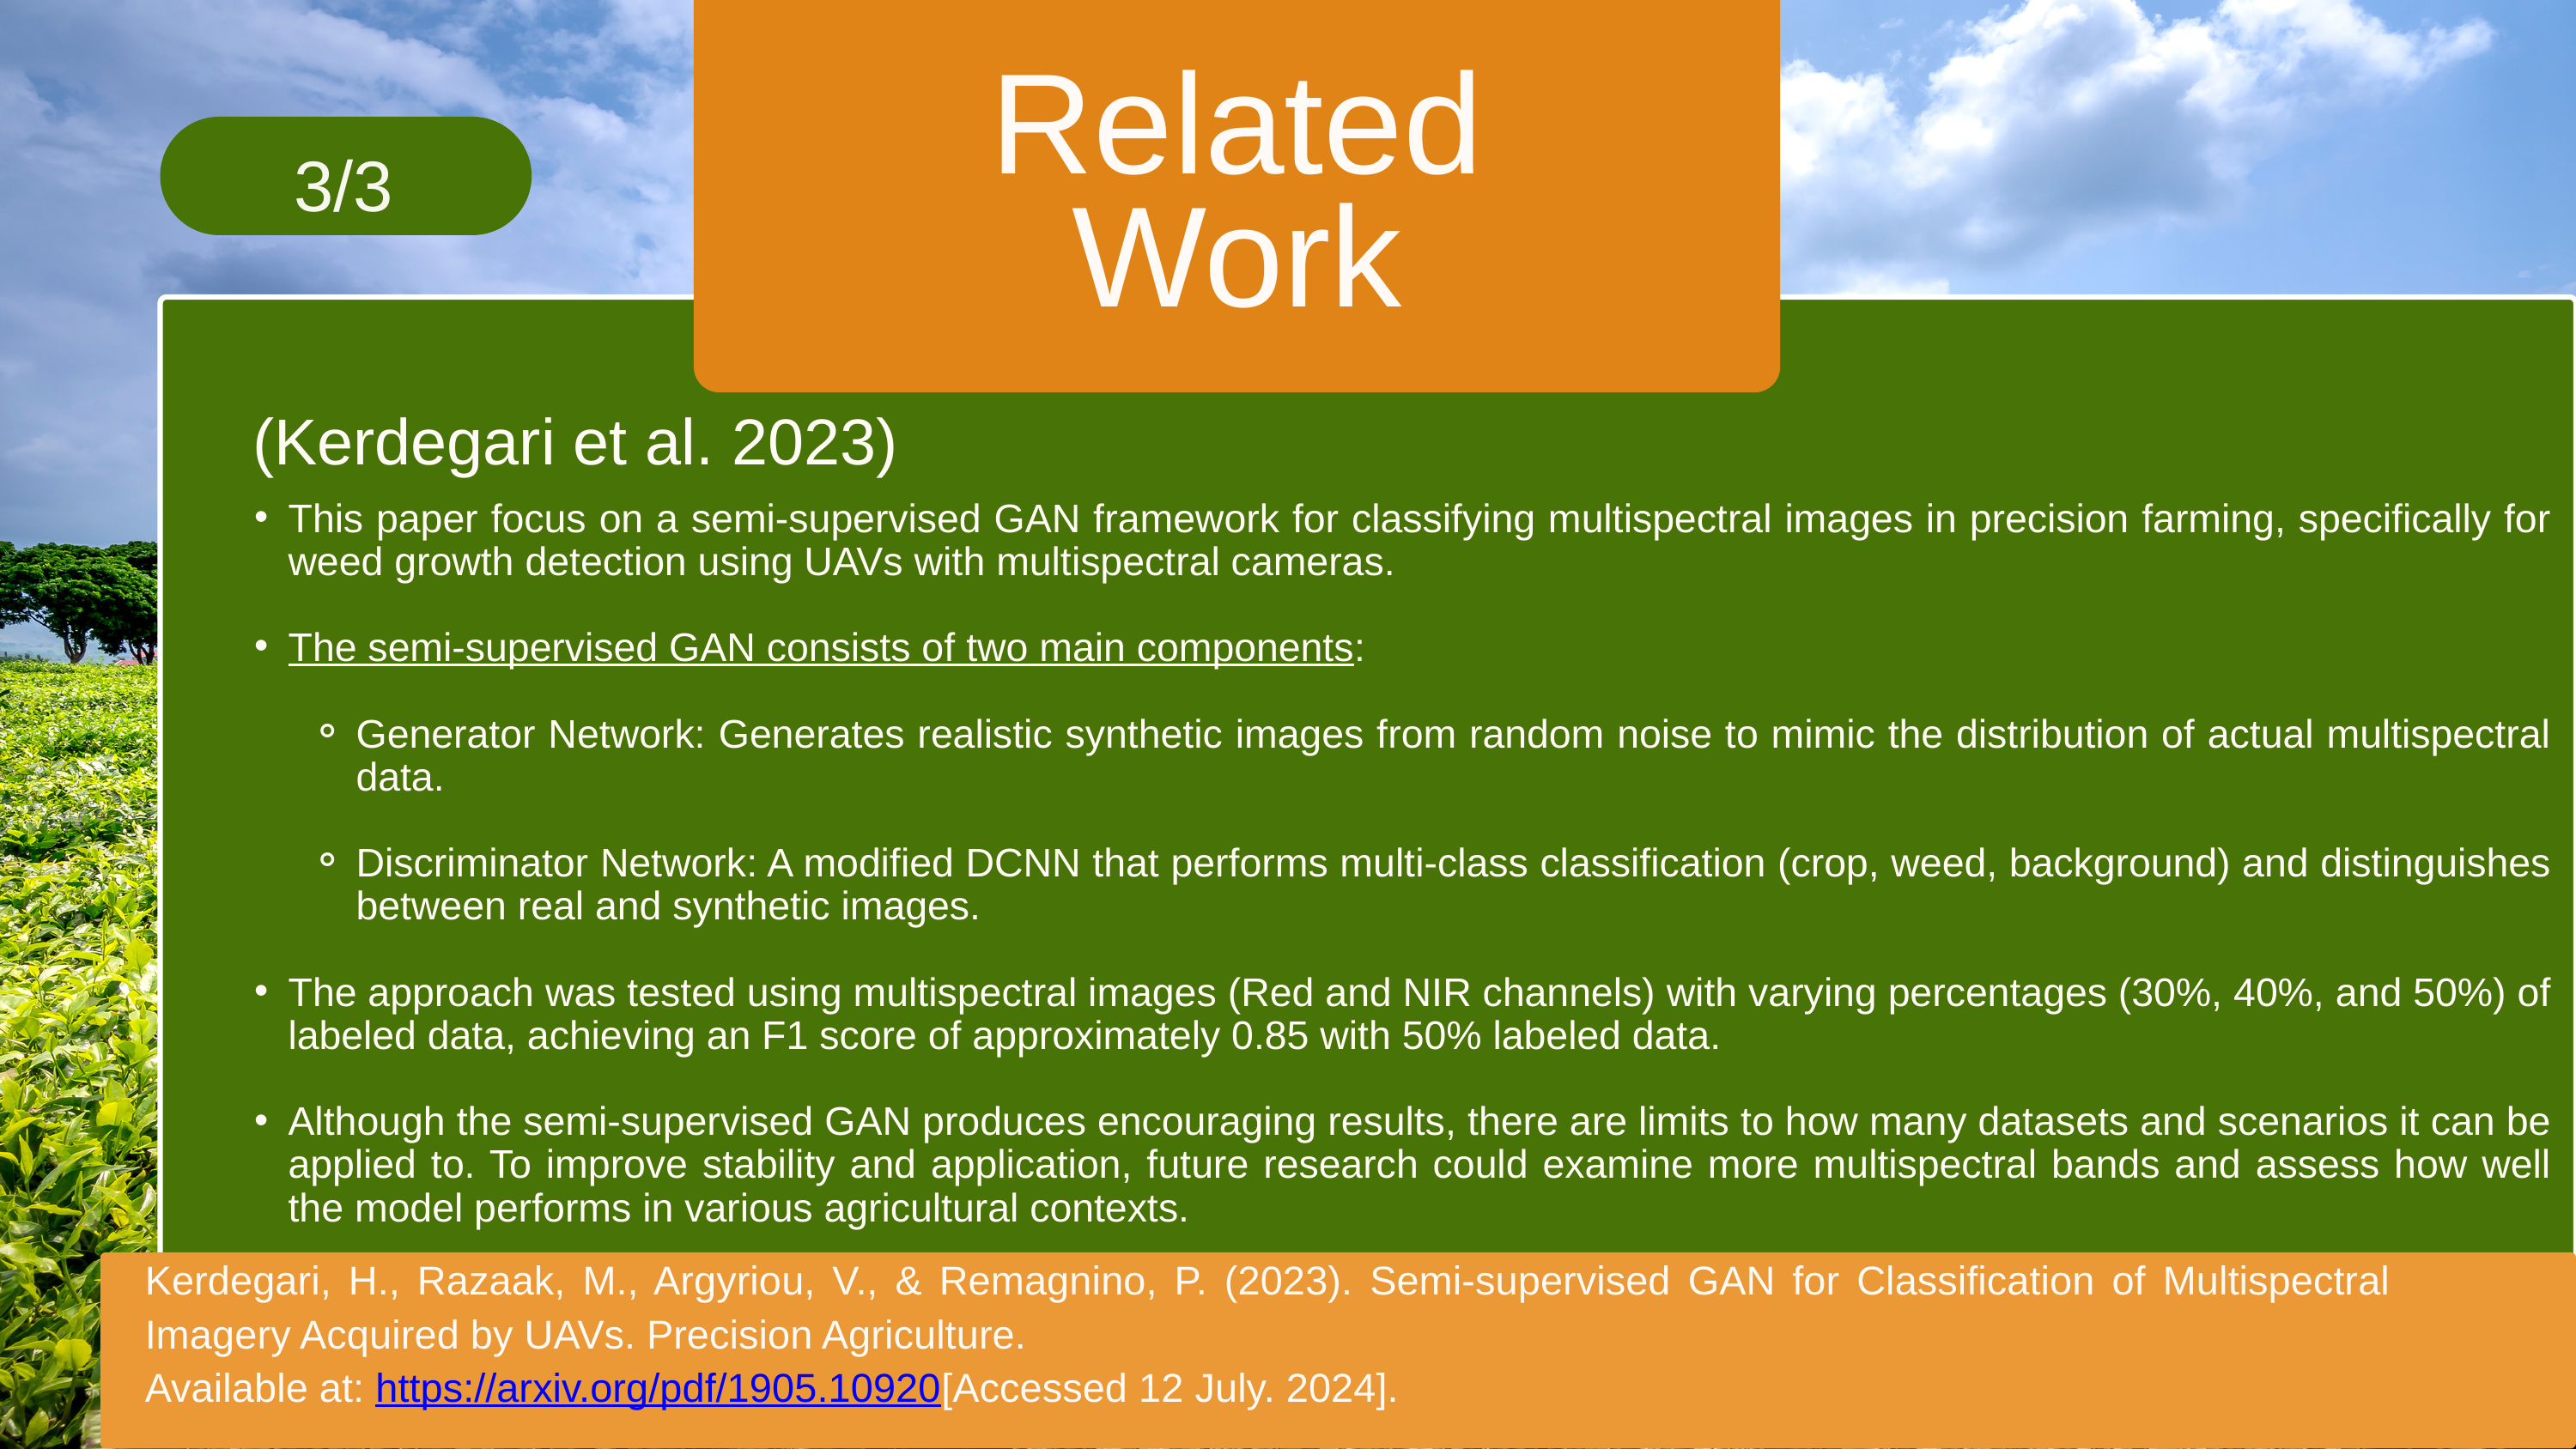

Related Work

3/3

(Kerdegari et al. 2023)
This paper focus on a semi-supervised GAN framework for classifying multispectral images in precision farming, specifically for weed growth detection using UAVs with multispectral cameras.

The semi-supervised GAN consists of two main components:

Generator Network: Generates realistic synthetic images from random noise to mimic the distribution of actual multispectral data.

Discriminator Network: A modified DCNN that performs multi-class classification (crop, weed, background) and distinguishes between real and synthetic images.

The approach was tested using multispectral images (Red and NIR channels) with varying percentages (30%, 40%, and 50%) of labeled data, achieving an F1 score of approximately 0.85 with 50% labeled data.

Although the semi-supervised GAN produces encouraging results, there are limits to how many datasets and scenarios it can be applied to. To improve stability and application, future research could examine more multispectral bands and assess how well the model performs in various agricultural contexts.

Kerdegari, H., Razaak, M., Argyriou, V., & Remagnino, P. (2023). Semi-supervised GAN for Classification of Multispectral Imagery Acquired by UAVs. Precision Agriculture.
Available at: https://arxiv.org/pdf/1905.10920[Accessed 12 July. 2024].